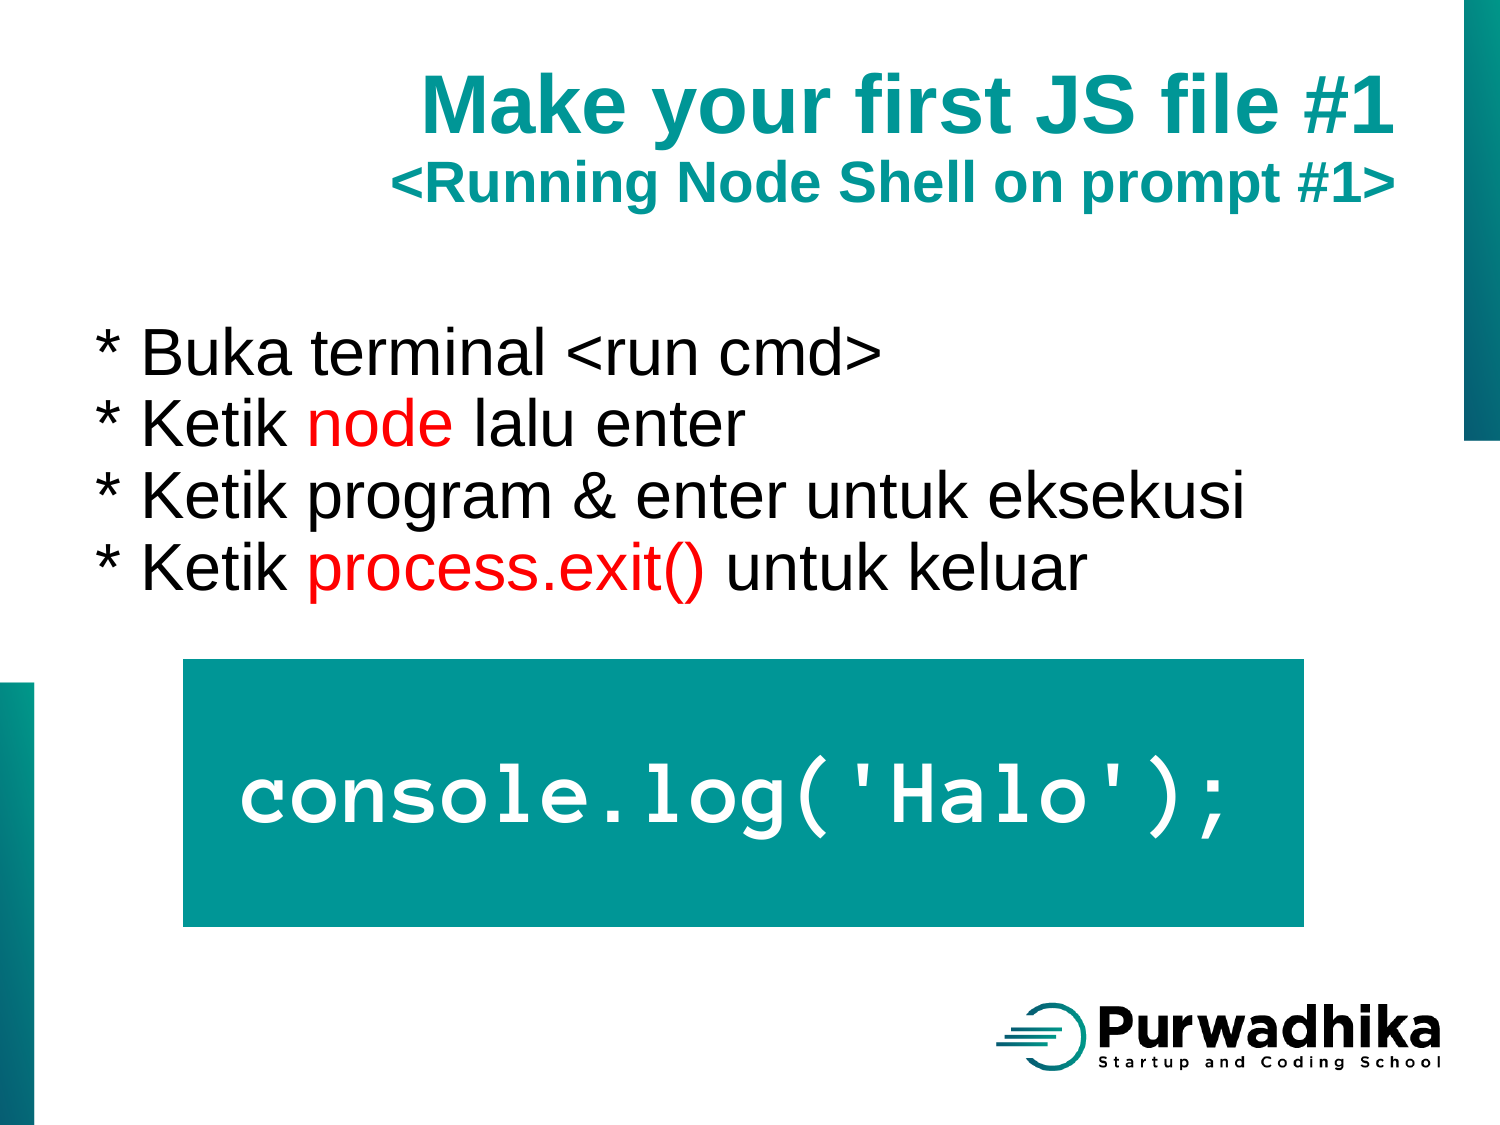

Make your first JS file #1
<Running Node Shell on prompt #1>

* Buka terminal <run cmd>
* Ketik node lalu enter
* Ketik program & enter untuk eksekusi
* Ketik process.exit() untuk keluar

console.log('Halo');